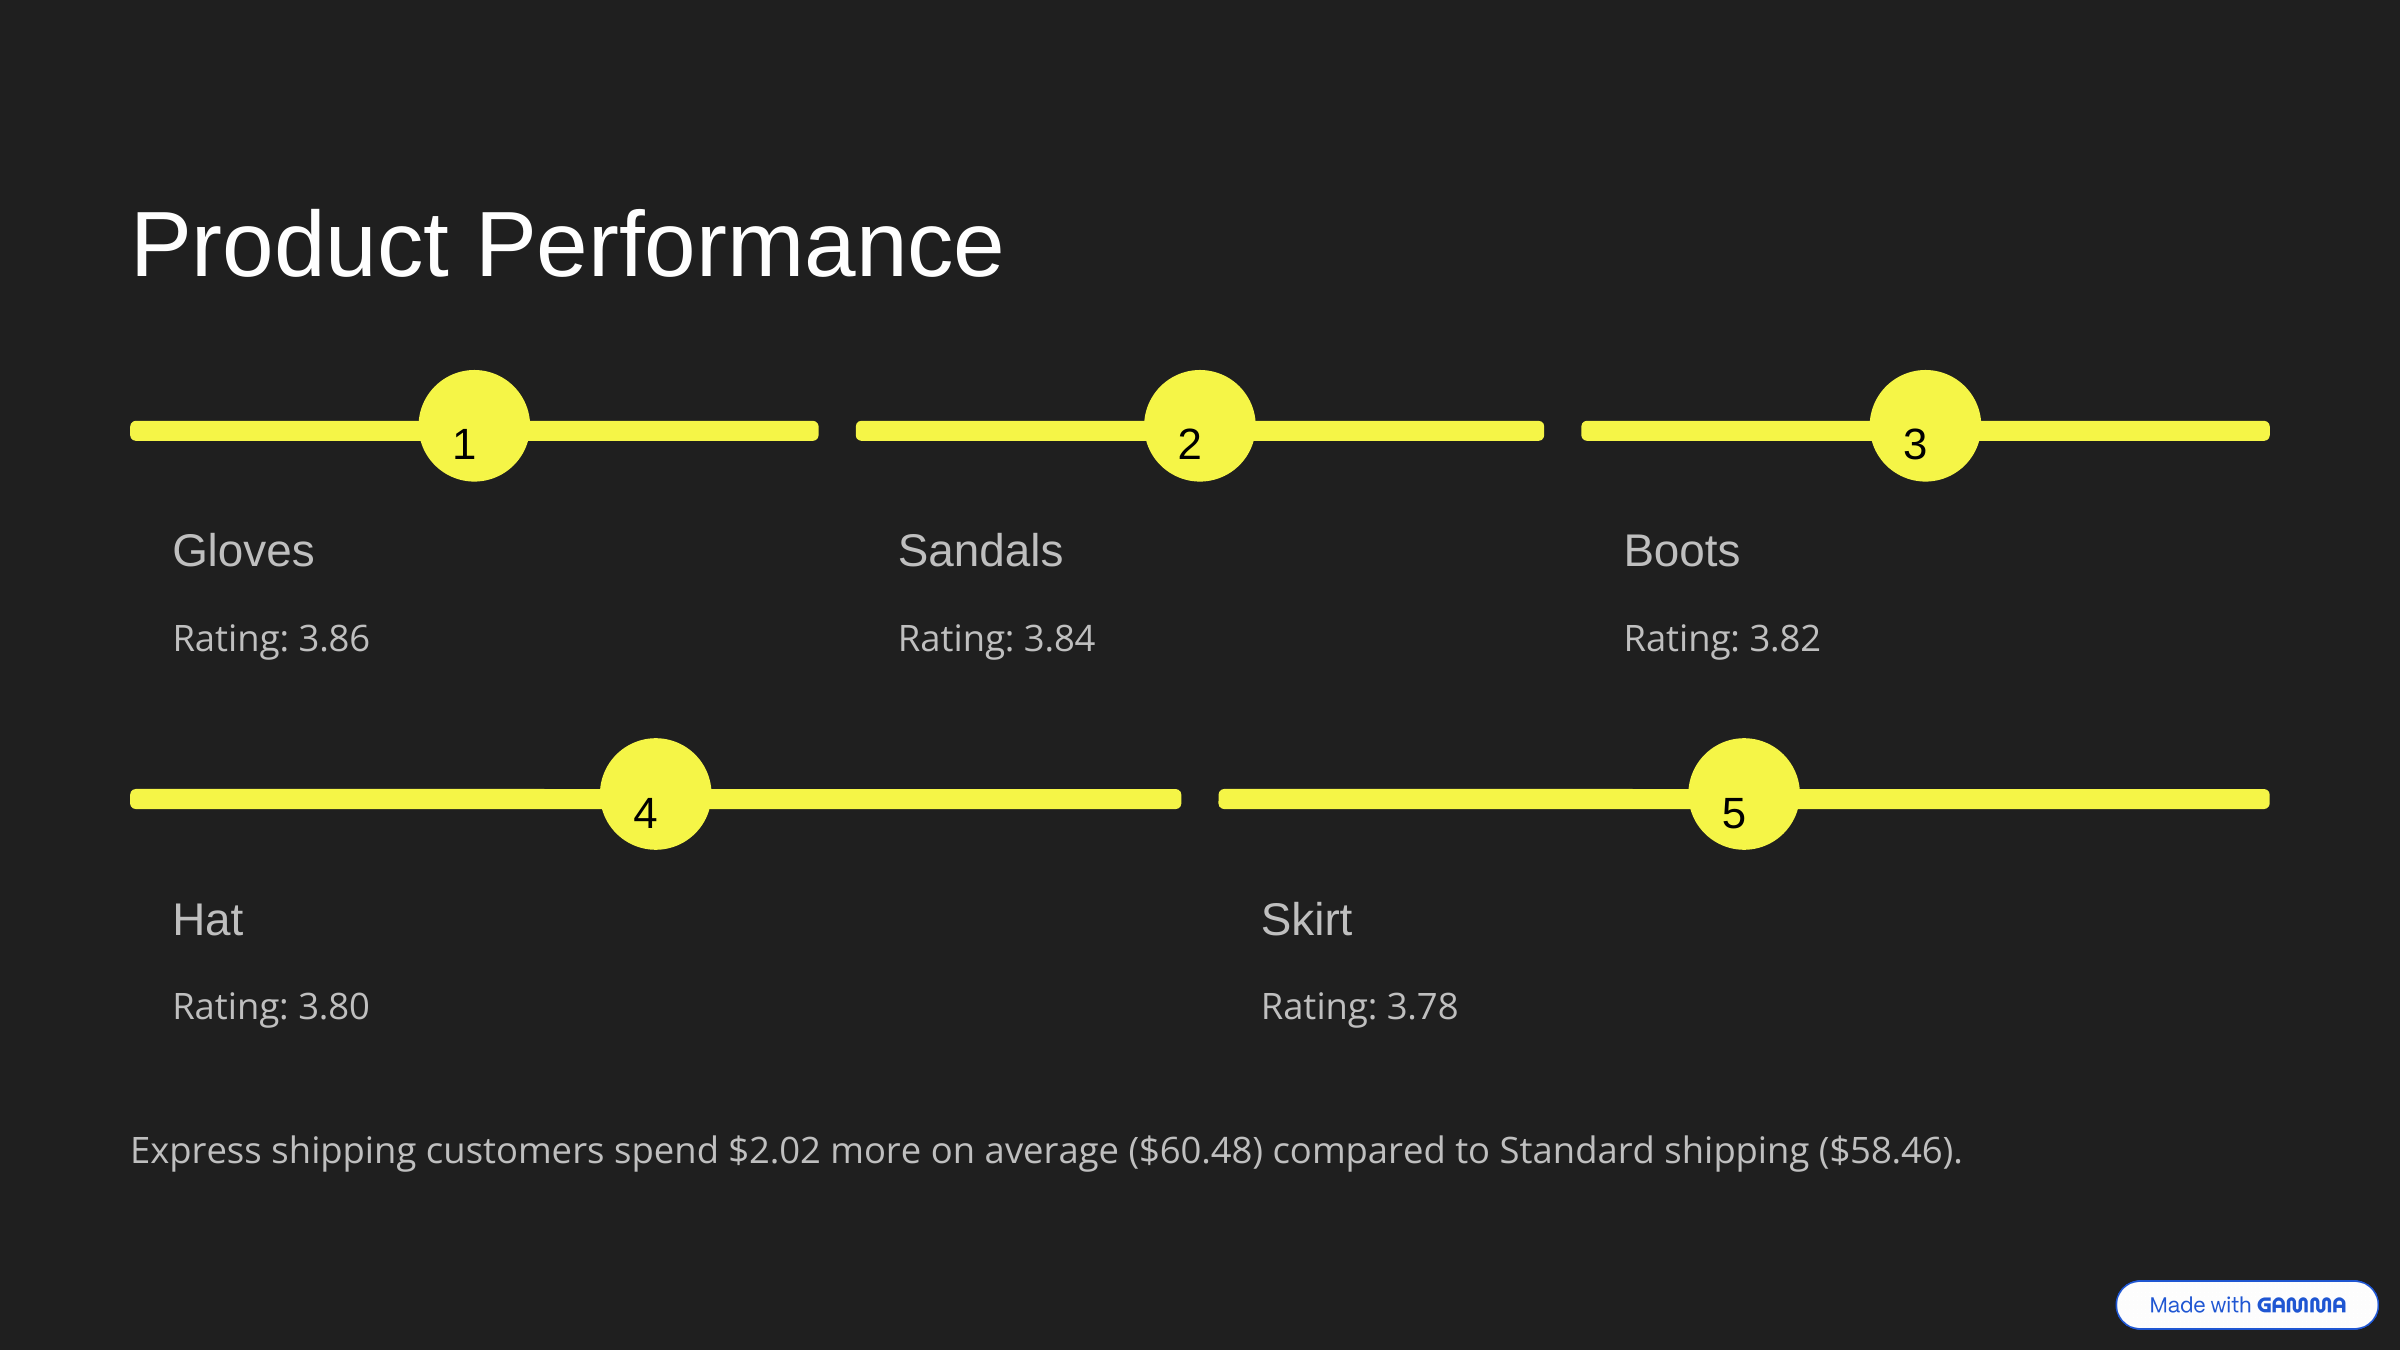

Product Performance

1
2
3

Gloves
Sandals
Boots
Rating: 3.86
Rating: 3.84
Rating: 3.82

4
5

Hat
Skirt
Rating: 3.80
Rating: 3.78
Express shipping customers spend $2.02 more on average ($60.48) compared to Standard shipping ($58.46).